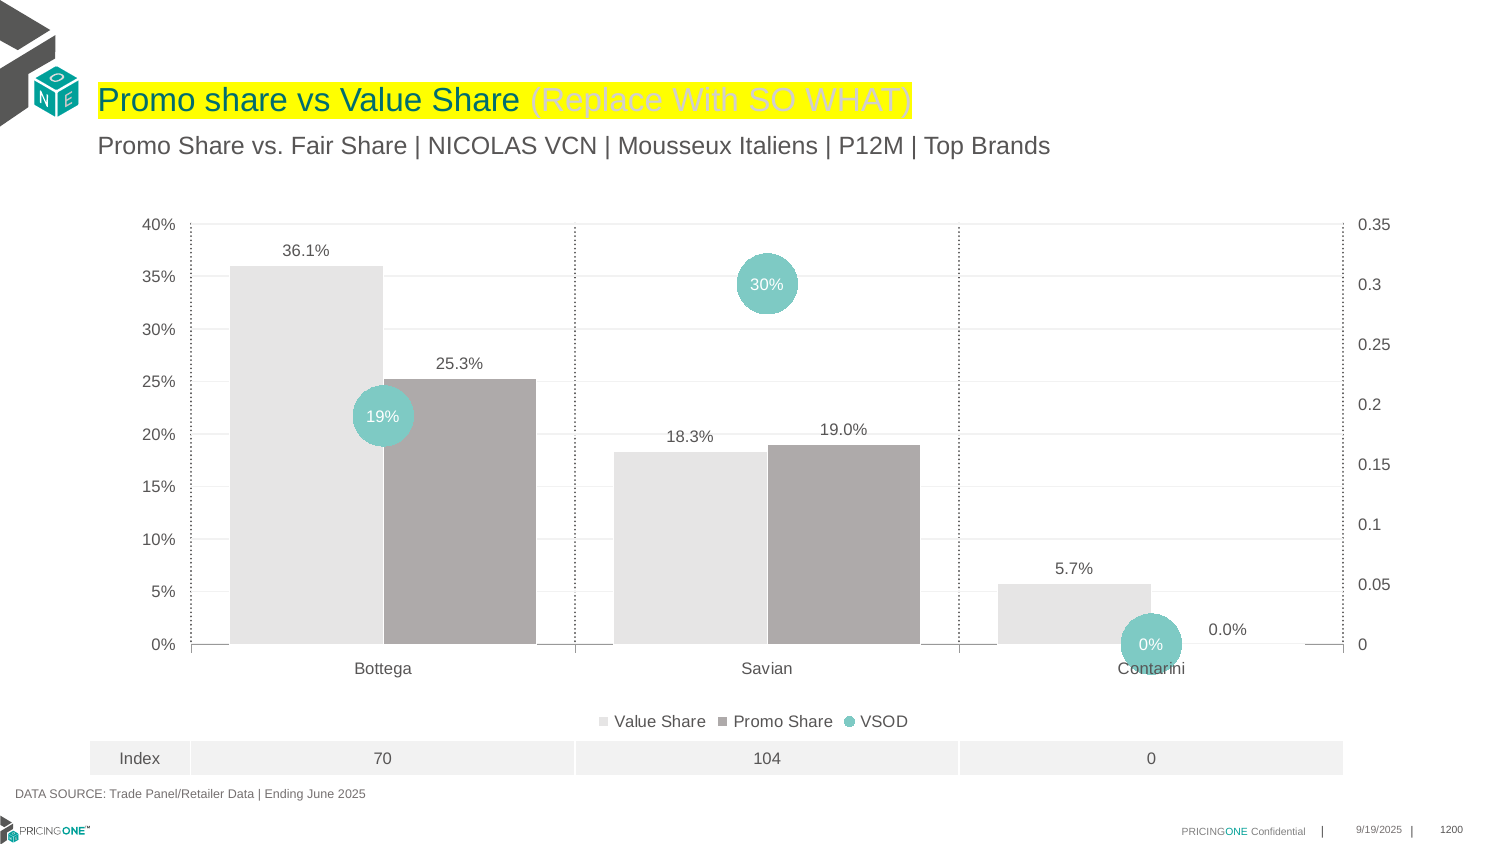

# Promo share vs Value Share (Replace With SO WHAT)
Promo Share vs. Fair Share | NICOLAS VCN | Mousseux Italiens | P12M | Top Brands

### Chart

| Category | Value Share | Promo Share | VSOD |
|---|---|---|---|
| Bottega | 0.3606890740691595 | 0.2525921168189385 | 0.19 |
| Savian | 0.18290385074706086 | 0.19022401656857477 | 0.3 |
| Contarini | 0.057346540696902946 | 0.0 | 0.0 |
| Index | 70 | 104 | 0 |
| --- | --- | --- | --- |
DATA SOURCE: Trade Panel/Retailer Data | Ending June 2025

9/19/2025
1200